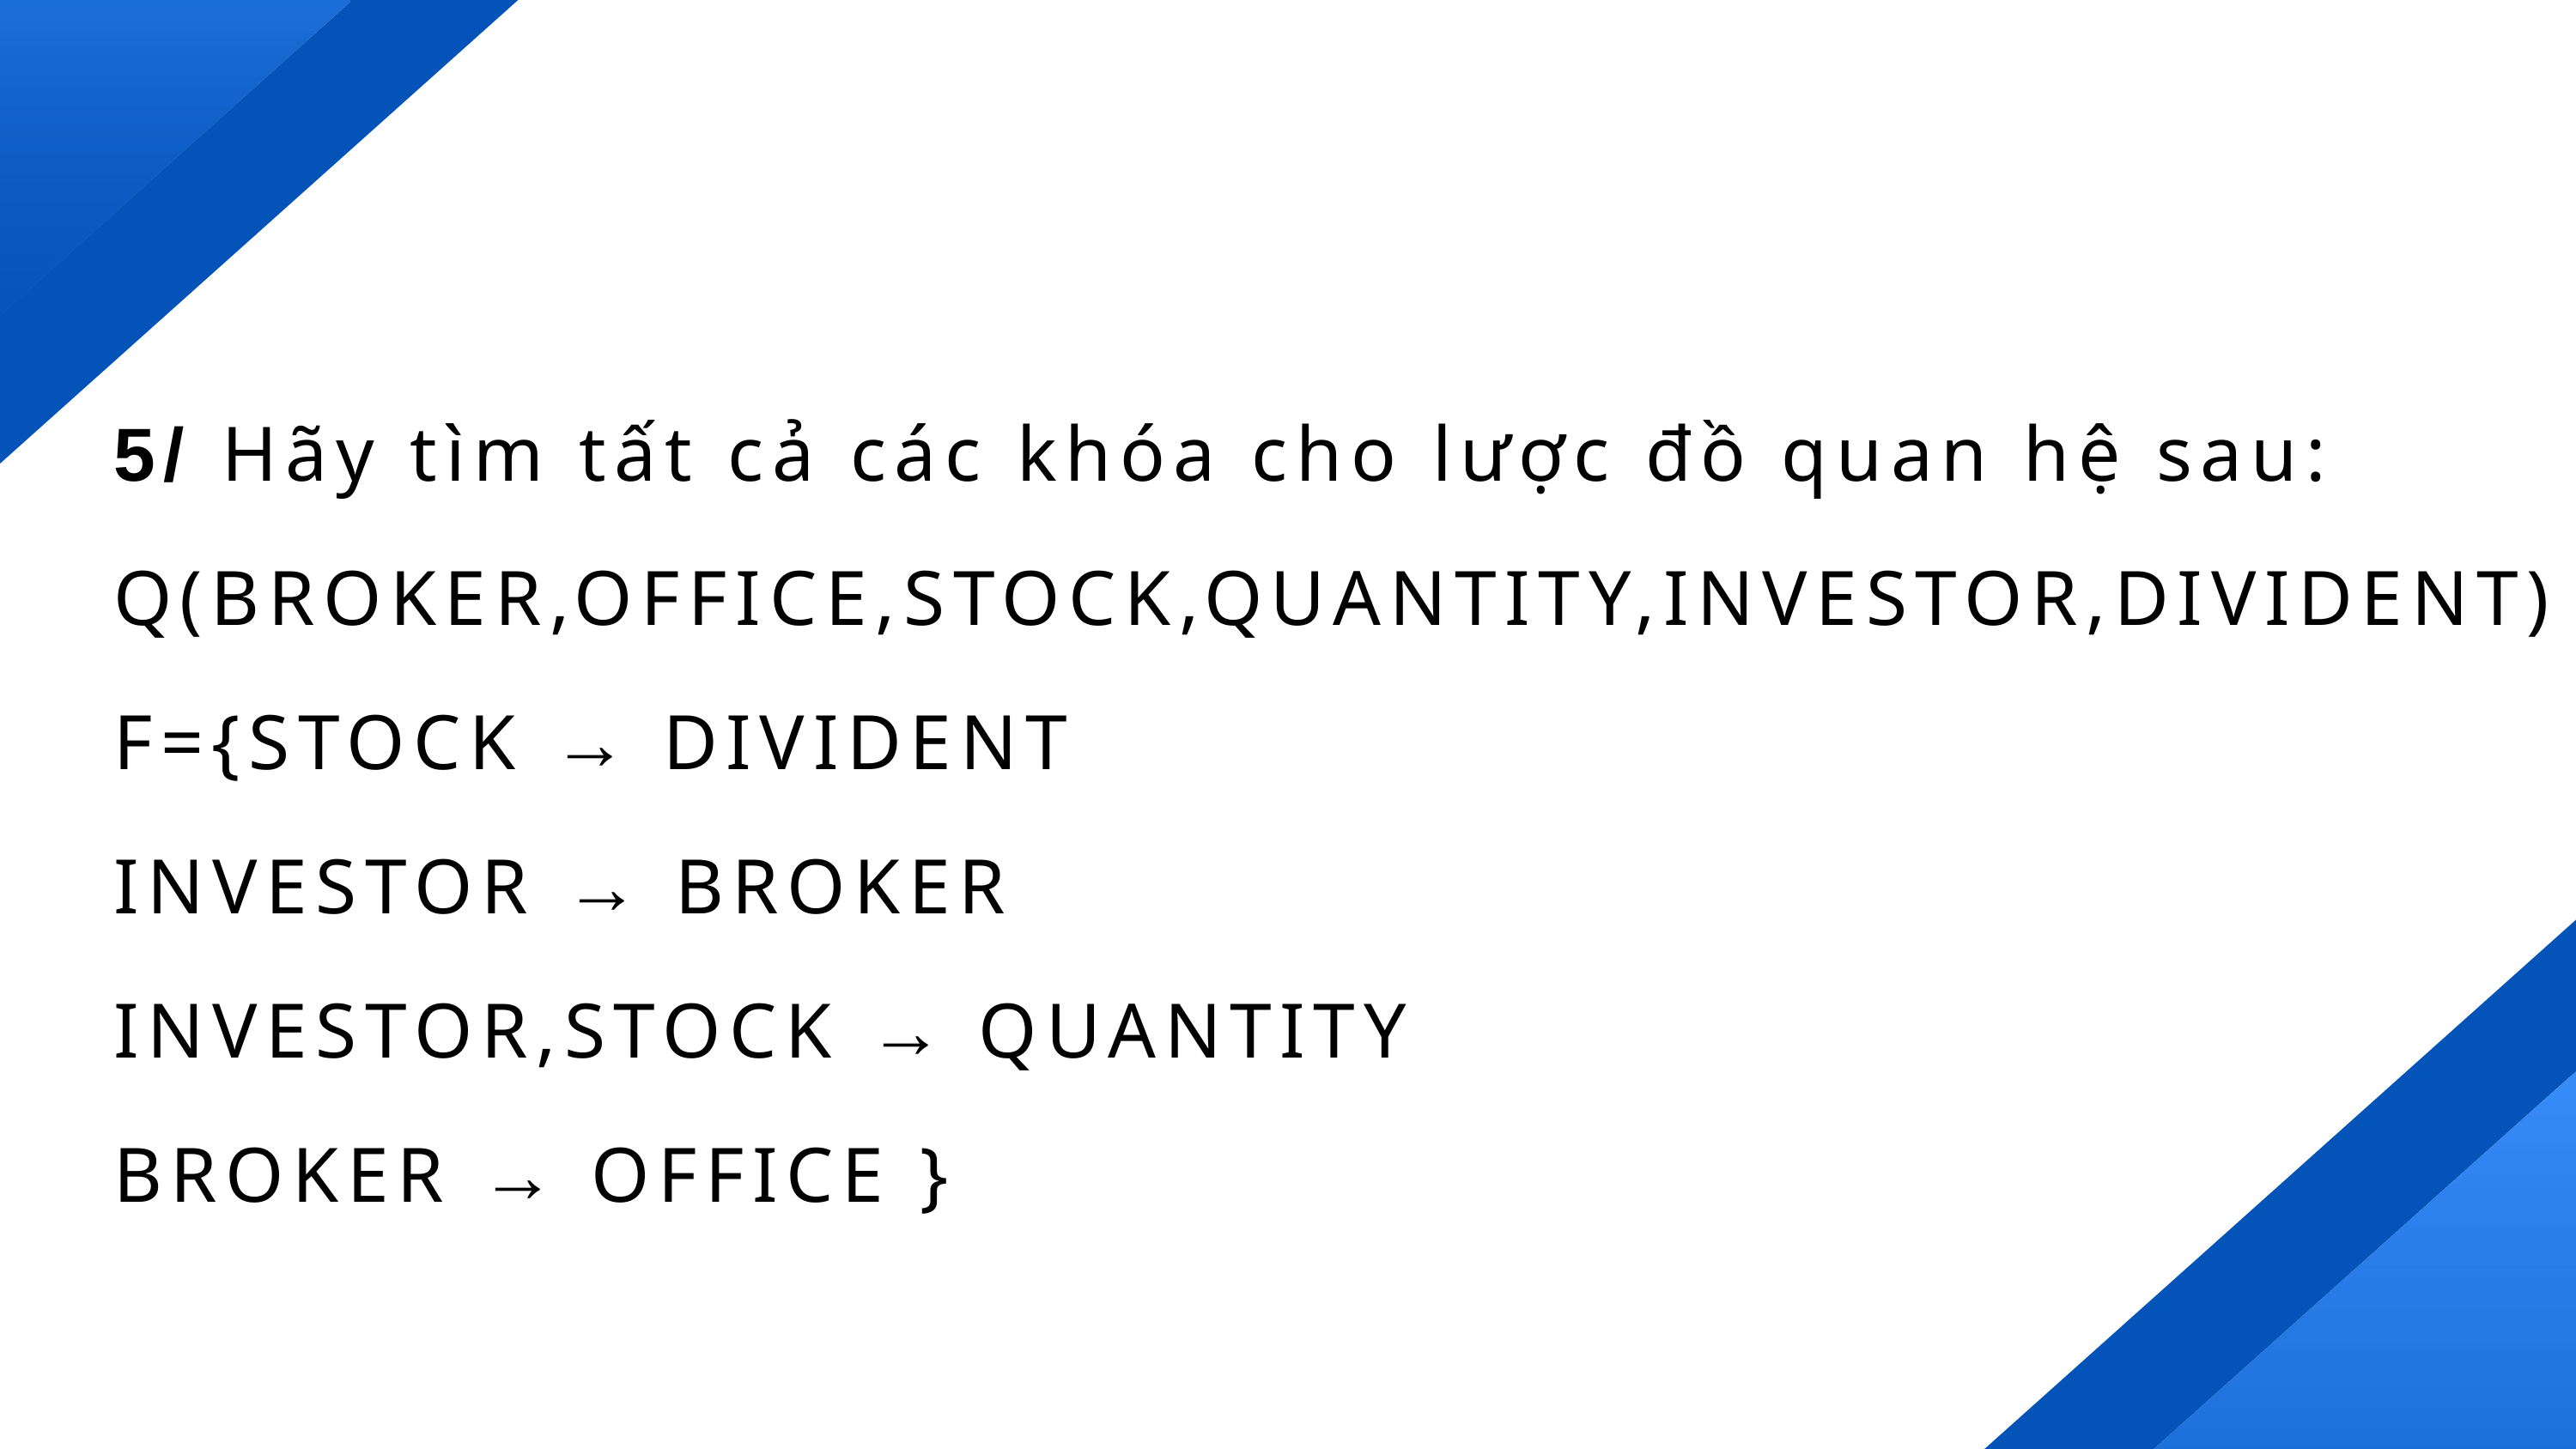

5/ Hãy tìm tất cả các khóa cho lược đồ quan hệ sau: Q(BROKER,OFFICE,STOCK,QUANTITY,INVESTOR,DIVIDENT)
F={STOCK → DIVIDENT
INVESTOR → BROKER
INVESTOR,STOCK → QUANTITY
BROKER → OFFICE }